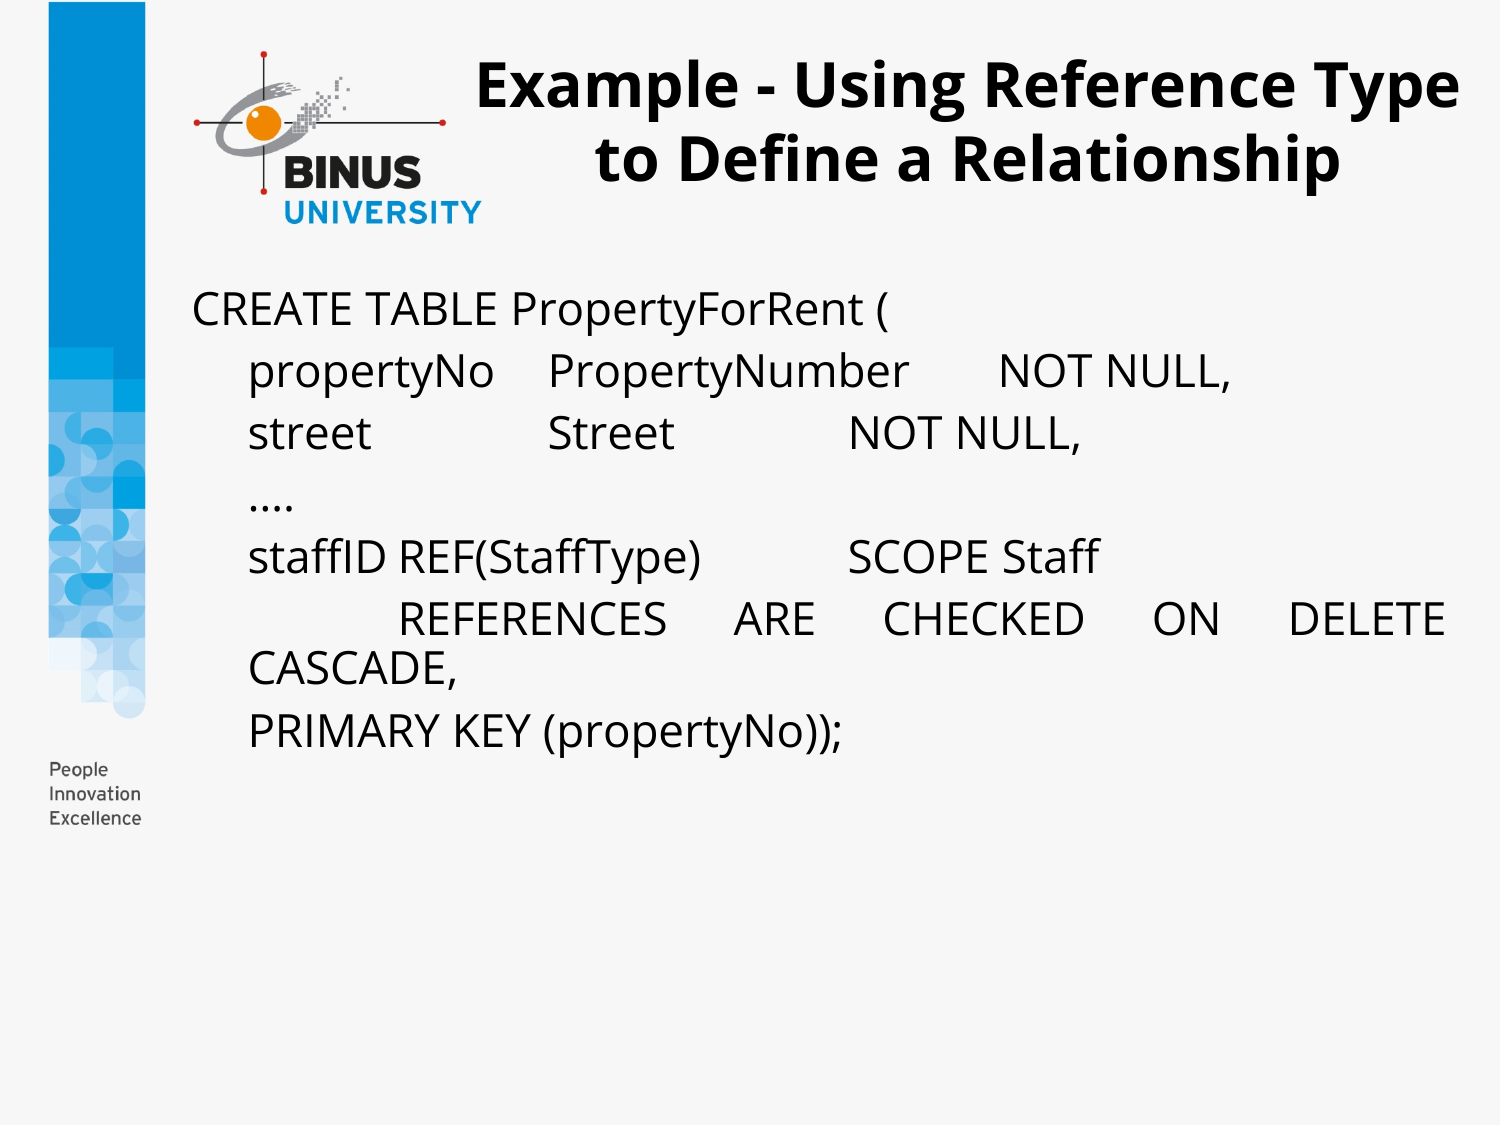

# Example - Using Reference Type to Define a Relationship
CREATE TABLE PropertyForRent (
	propertyNo	PropertyNumber  	NOT NULL,
	street		Street		NOT NULL,
	….
	staffID	REF(StaffType) 	SCOPE Staff
		REFERENCES ARE CHECKED ON DELETE CASCADE,
	PRIMARY KEY (propertyNo));